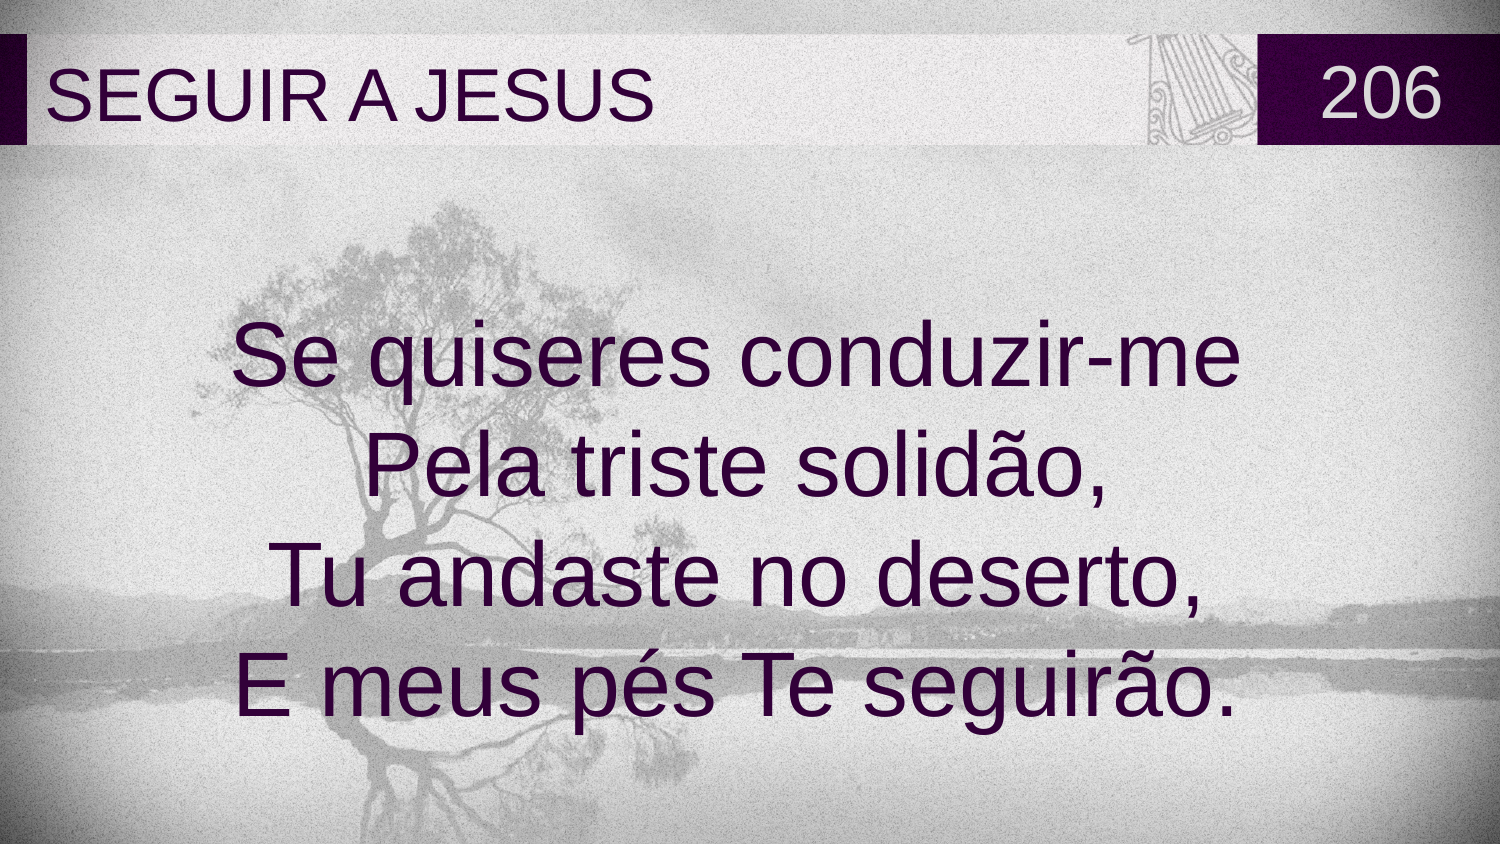

# SEGUIR A JESUS
206
Se quiseres conduzir-me
Pela triste solidão,
Tu andaste no deserto,
E meus pés Te seguirão.